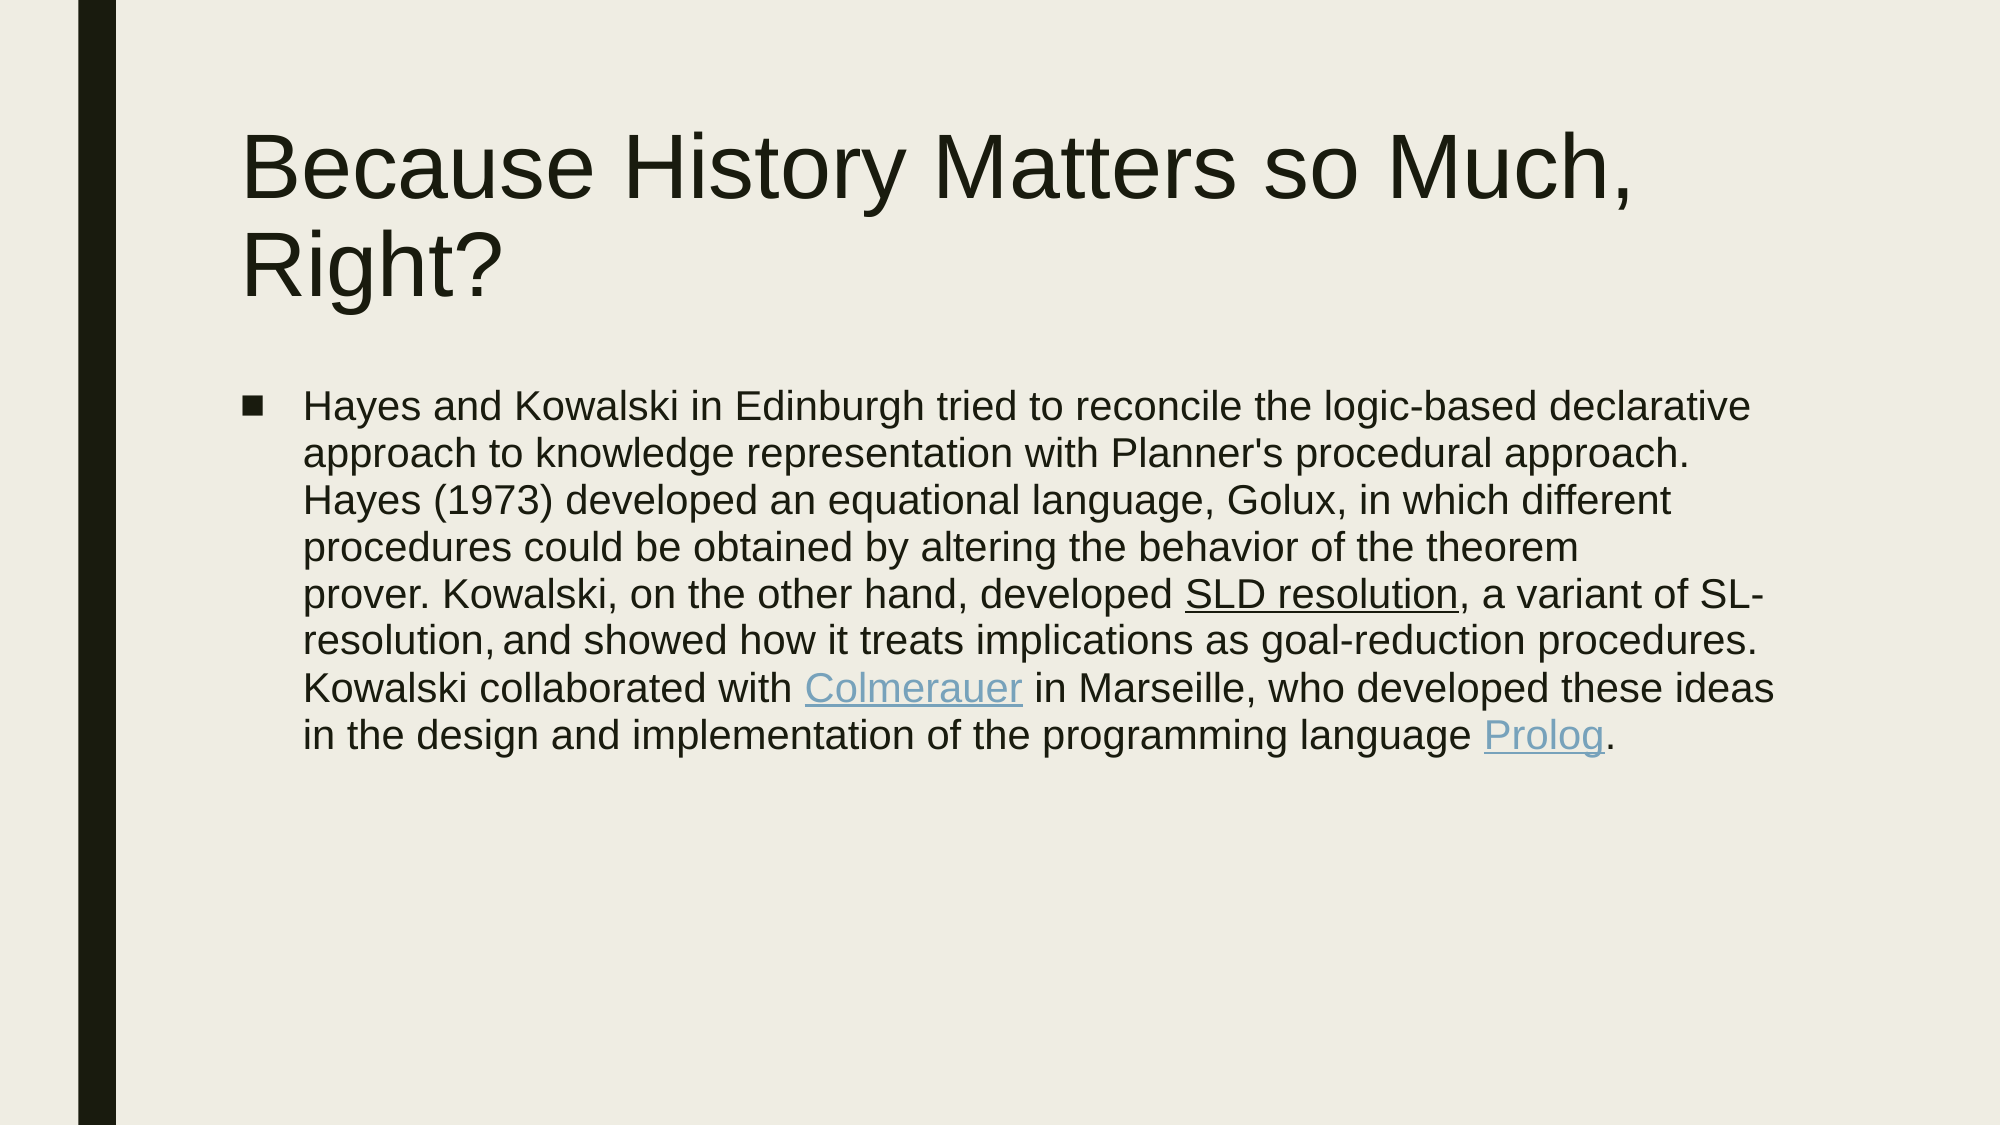

# Because History Matters so Much, Right?
Hayes and Kowalski in Edinburgh tried to reconcile the logic-based declarative approach to knowledge representation with Planner's procedural approach. Hayes (1973) developed an equational language, Golux, in which different procedures could be obtained by altering the behavior of the theorem prover. Kowalski, on the other hand, developed SLD resolution, a variant of SL-resolution, and showed how it treats implications as goal-reduction procedures. Kowalski collaborated with Colmerauer in Marseille, who developed these ideas in the design and implementation of the programming language Prolog.